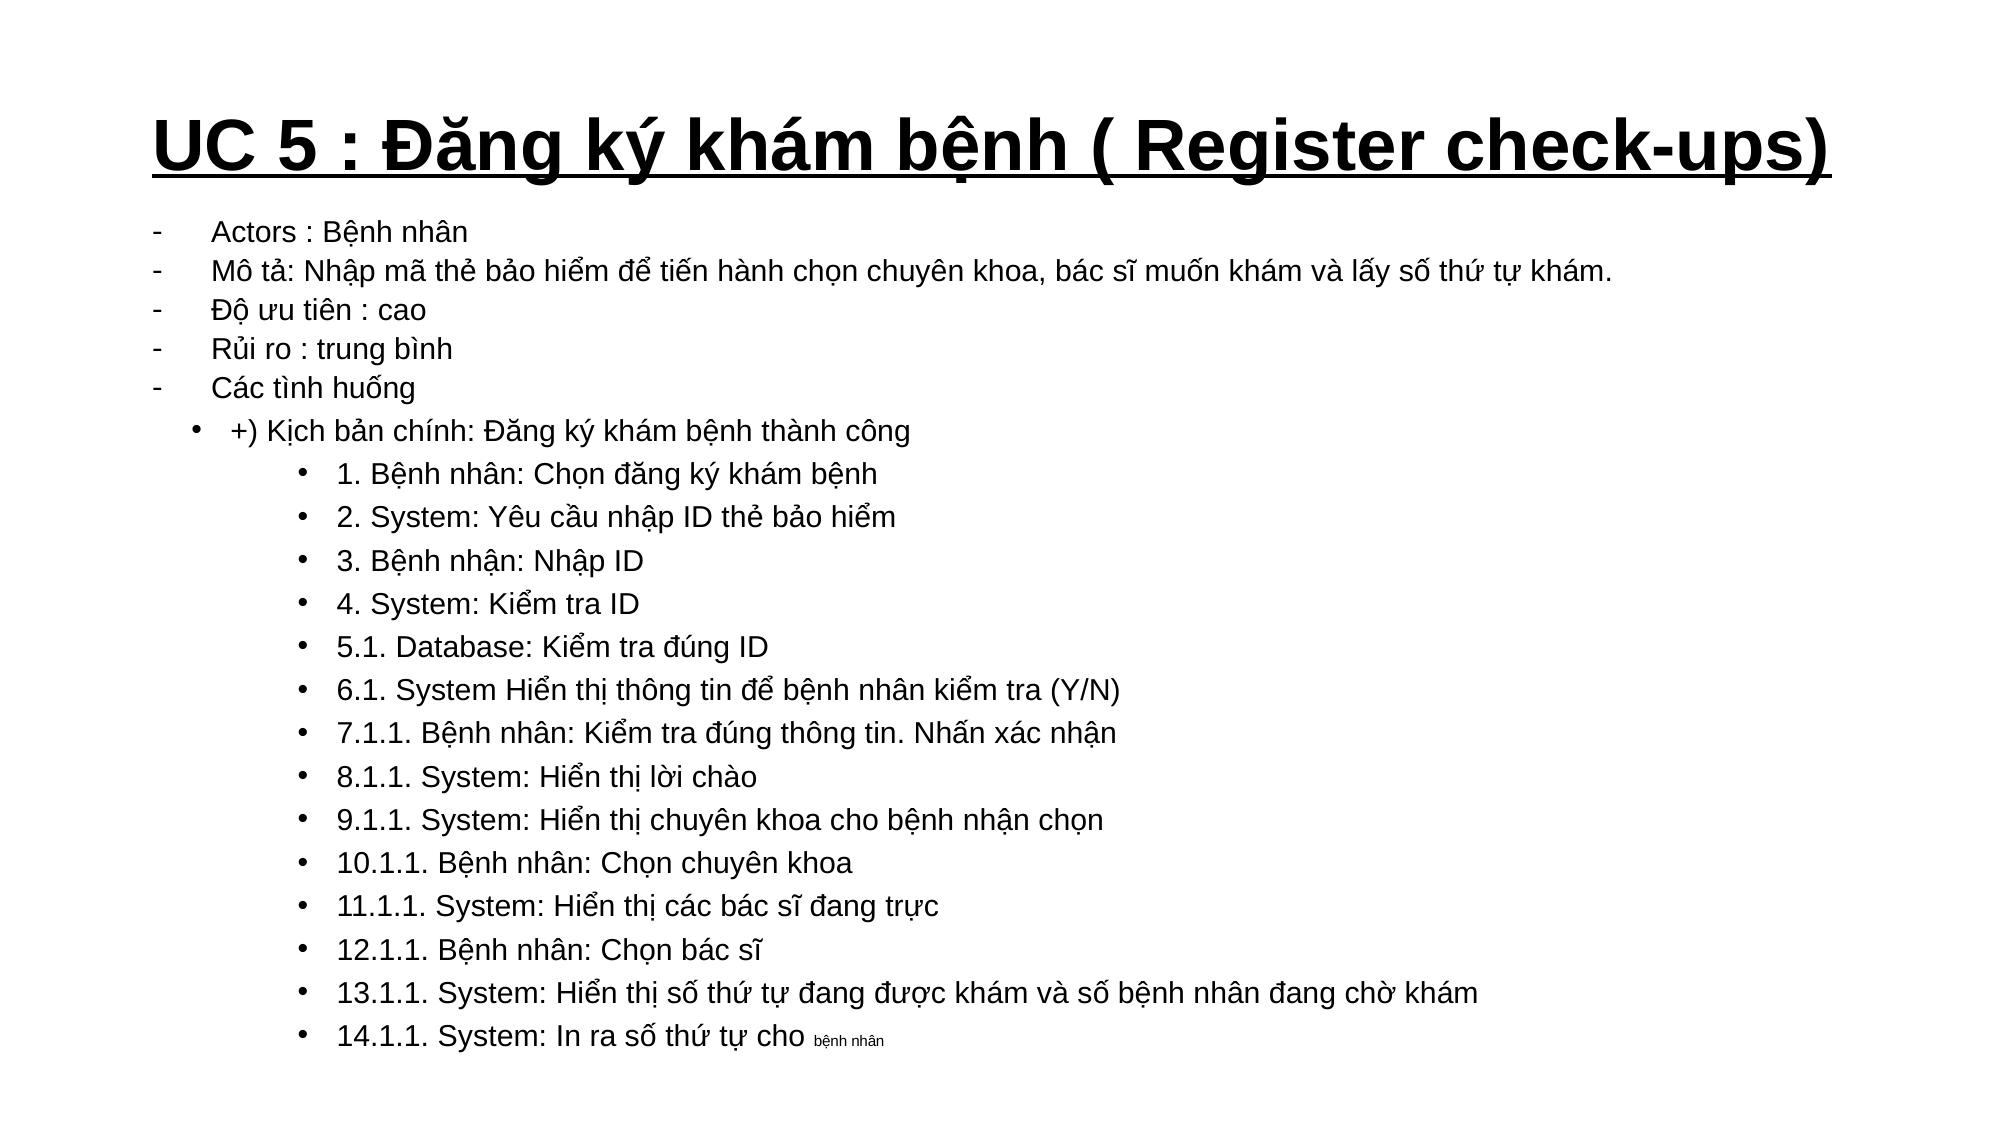

# UC 5 : Đăng ký khám bệnh ( Register check-ups)
Actors : Bệnh nhân
Mô tả: Nhập mã thẻ bảo hiểm để tiến hành chọn chuyên khoa, bác sĩ muốn khám và lấy số thứ tự khám.
Độ ưu tiên : cao
Rủi ro : trung bình
Các tình huống
+) Kịch bản chính: Đăng ký khám bệnh thành công
1. Bệnh nhân: Chọn đăng ký khám bệnh
2. System: Yêu cầu nhập ID thẻ bảo hiểm
3. Bệnh nhận: Nhập ID
4. System: Kiểm tra ID
5.1. Database: Kiểm tra đúng ID
6.1. System Hiển thị thông tin để bệnh nhân kiểm tra (Y/N)
7.1.1. Bệnh nhân: Kiểm tra đúng thông tin. Nhấn xác nhận
8.1.1. System: Hiển thị lời chào
9.1.1. System: Hiển thị chuyên khoa cho bệnh nhận chọn
10.1.1. Bệnh nhân: Chọn chuyên khoa
11.1.1. System: Hiển thị các bác sĩ đang trực
12.1.1. Bệnh nhân: Chọn bác sĩ
13.1.1. System: Hiển thị số thứ tự đang được khám và số bệnh nhân đang chờ khám
14.1.1. System: In ra số thứ tự cho bệnh nhân